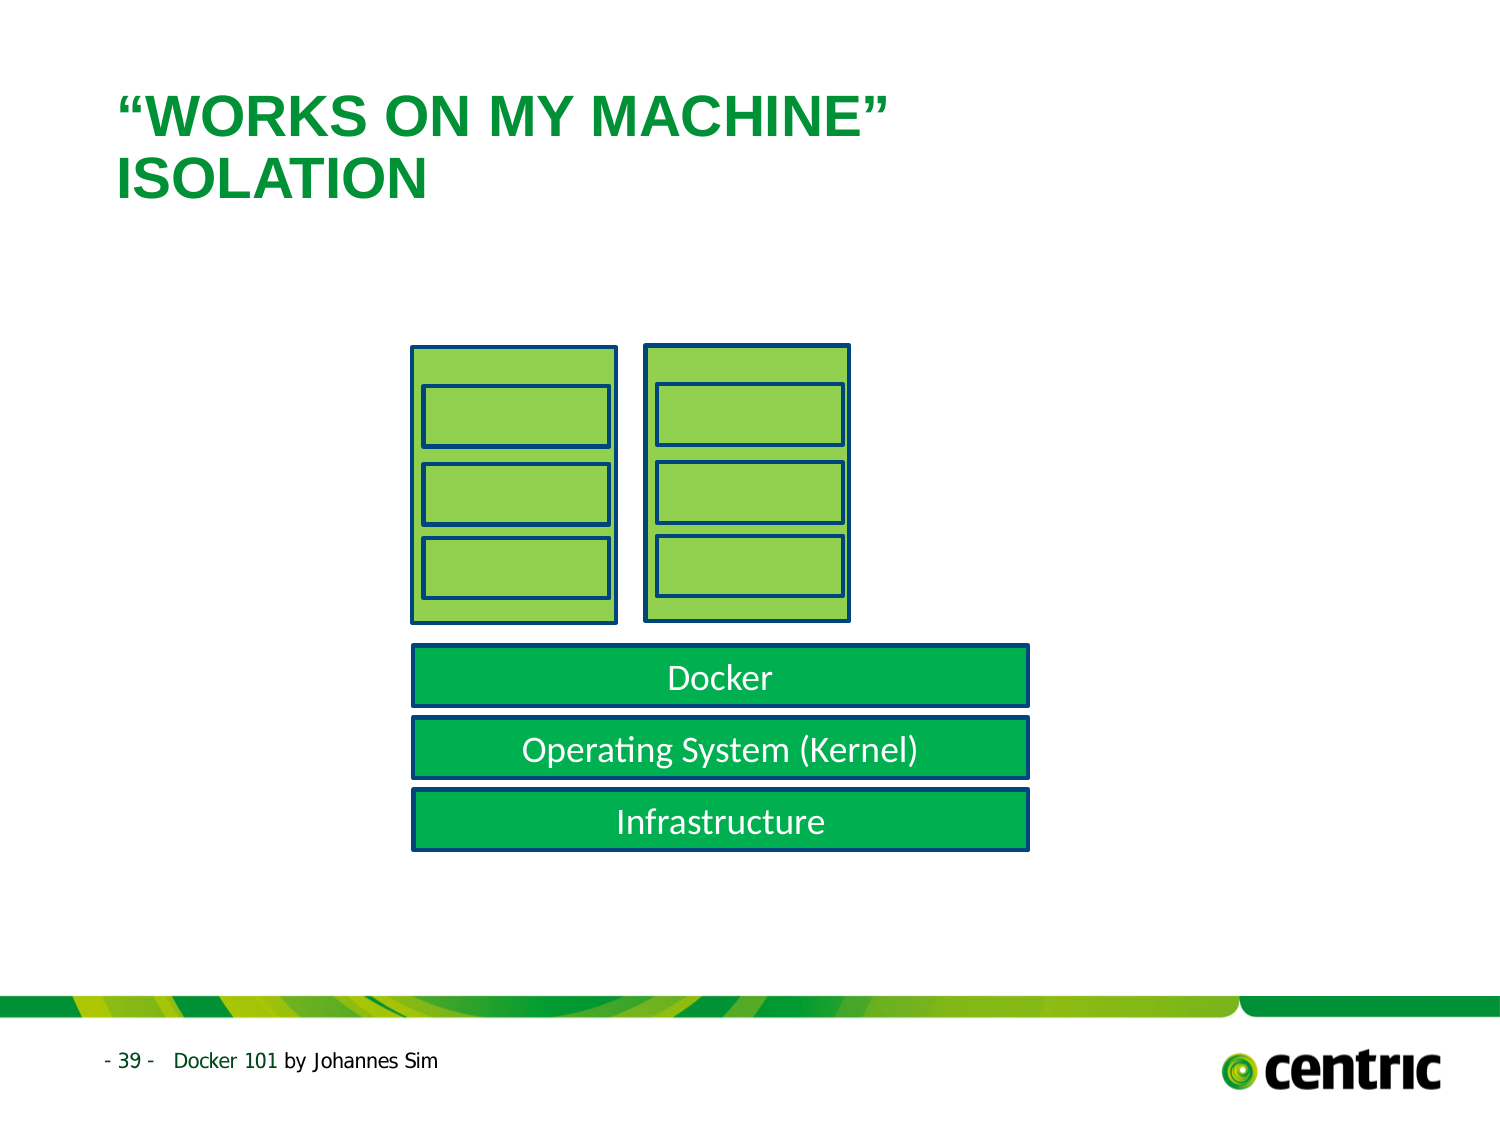

# “WORKS ON MY MacHINE” ISOLATION

Applicatie
Applicatie
JAVA 7
JAVA 7
BINS/LIBS
BINS/LIBS
Docker
Operating System (Kernel)
Infrastructure